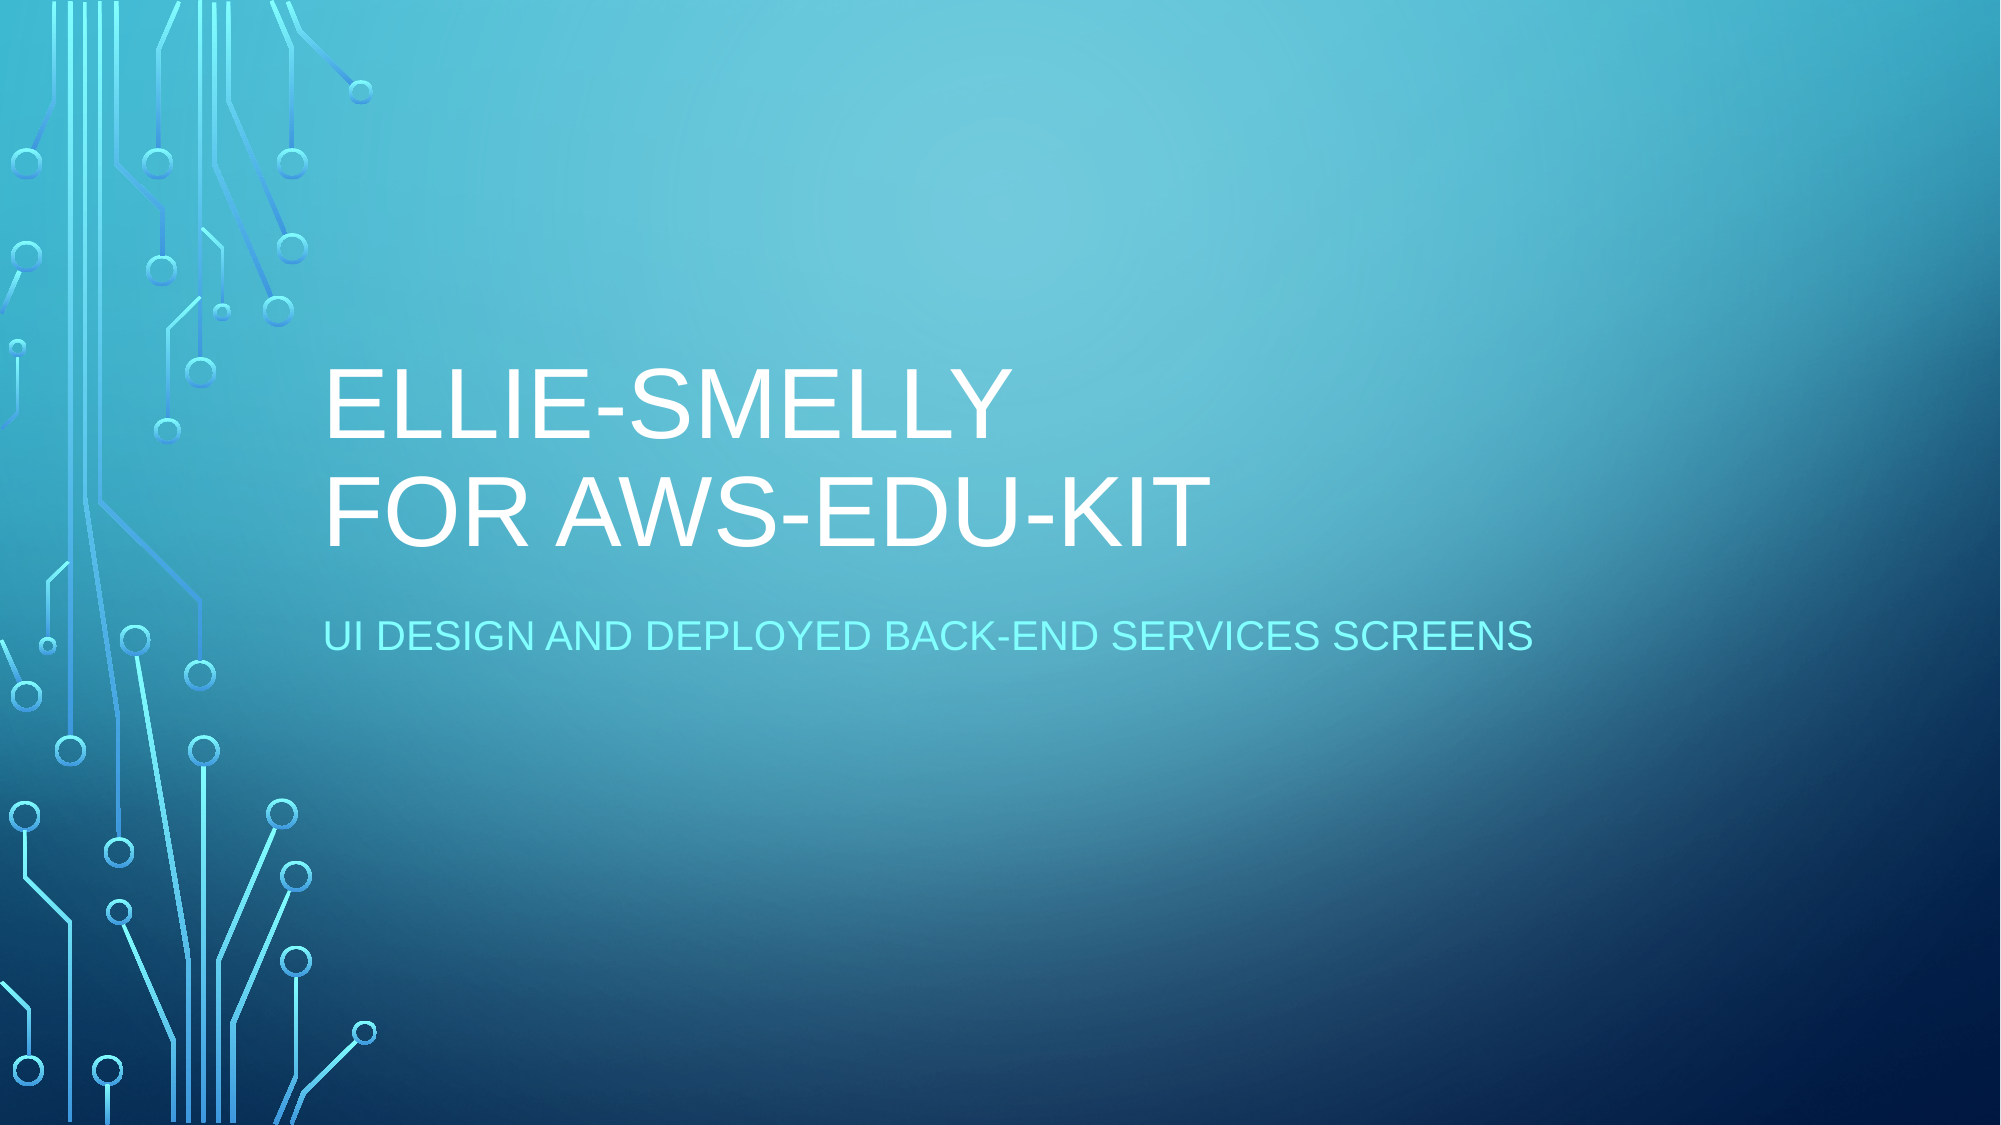

# Ellie-SMELLY For AWS-EDU-Kit
UI DeSIGN and DePLOYED BACK-END services screens